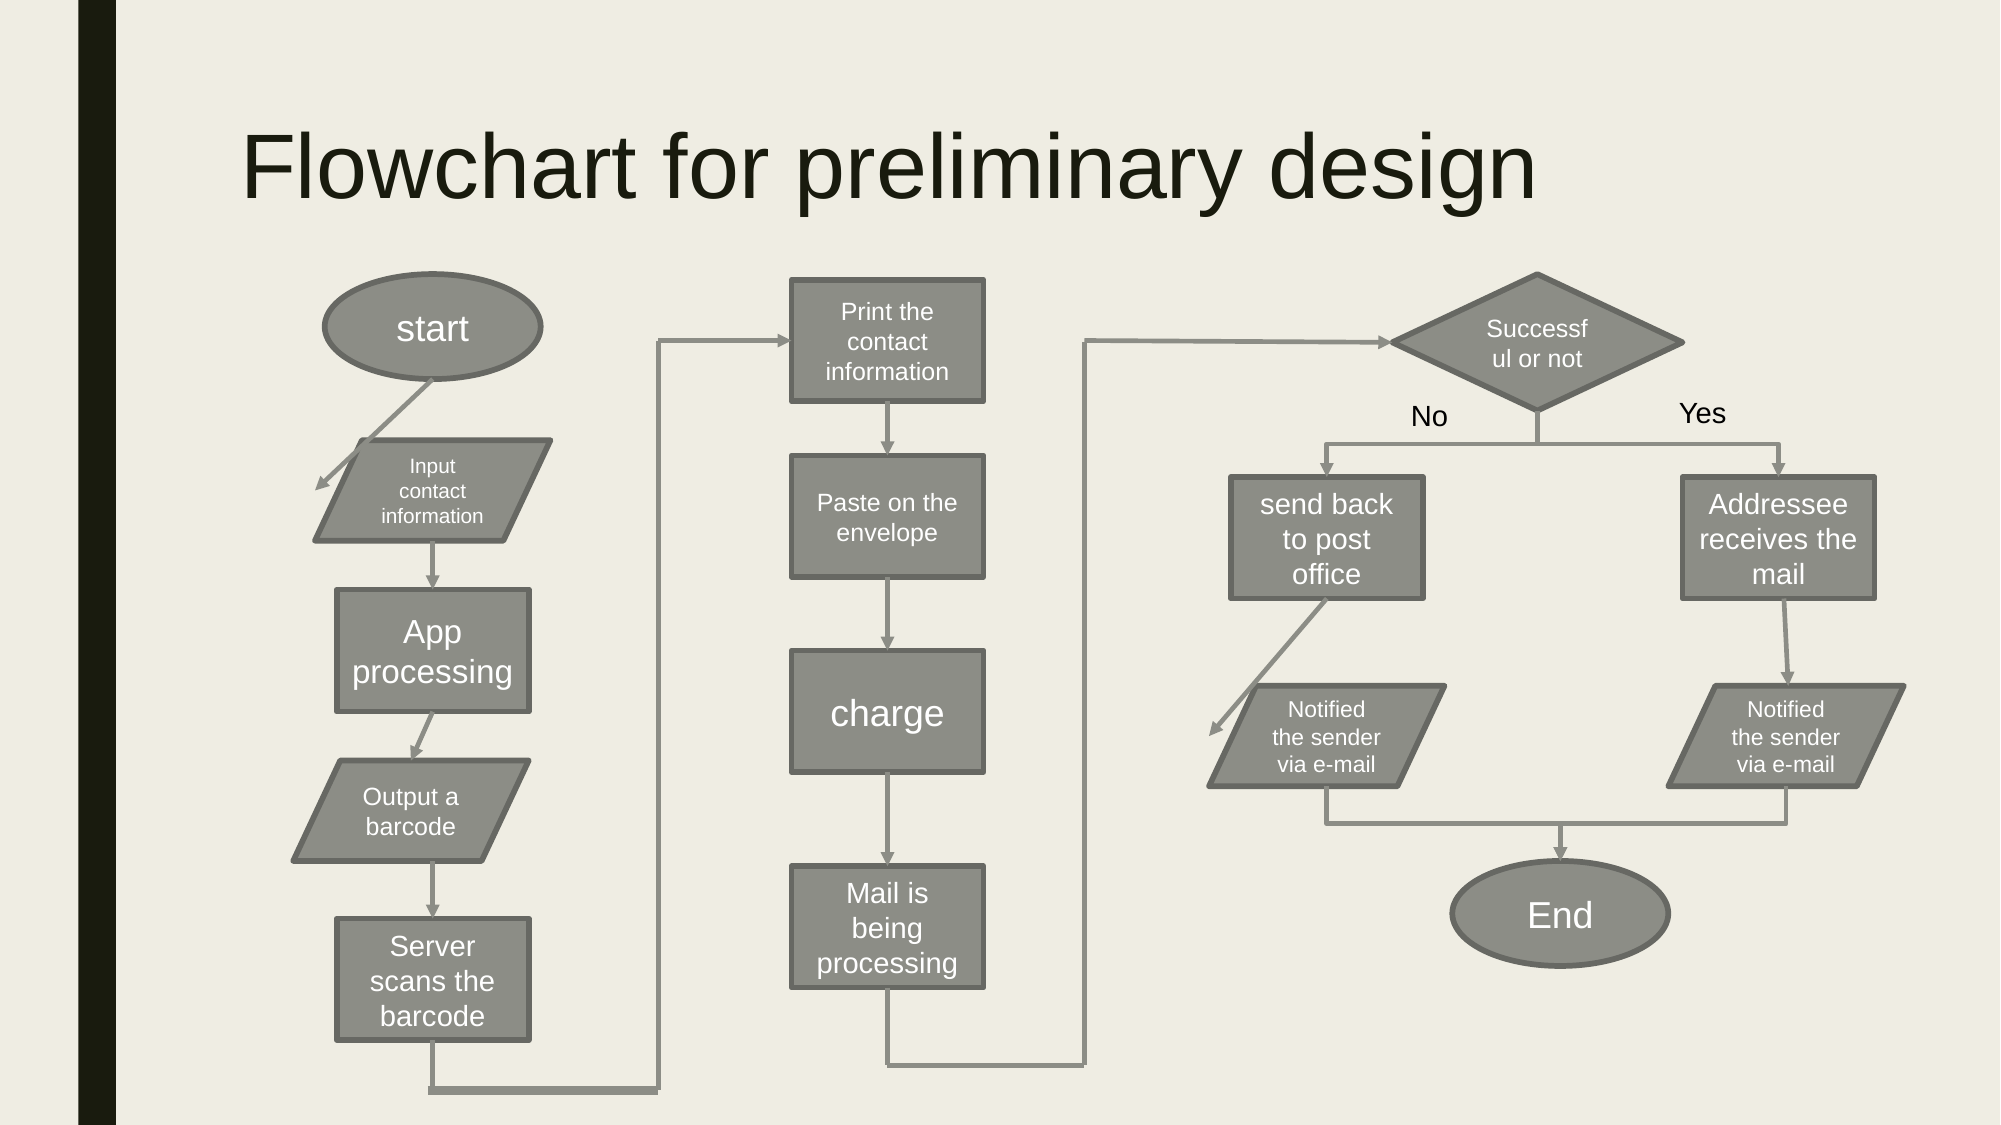

# Flowchart for preliminary design
start
Successful or not
Print the contact information
Yes
No
Input contact information
Paste on the envelope
send back to post office
Addressee receives the mail
App processing
charge
Notified the sender via e-mail
Notified the sender via e-mail
Output a barcode
End
Mail is being processing
Server scans the barcode